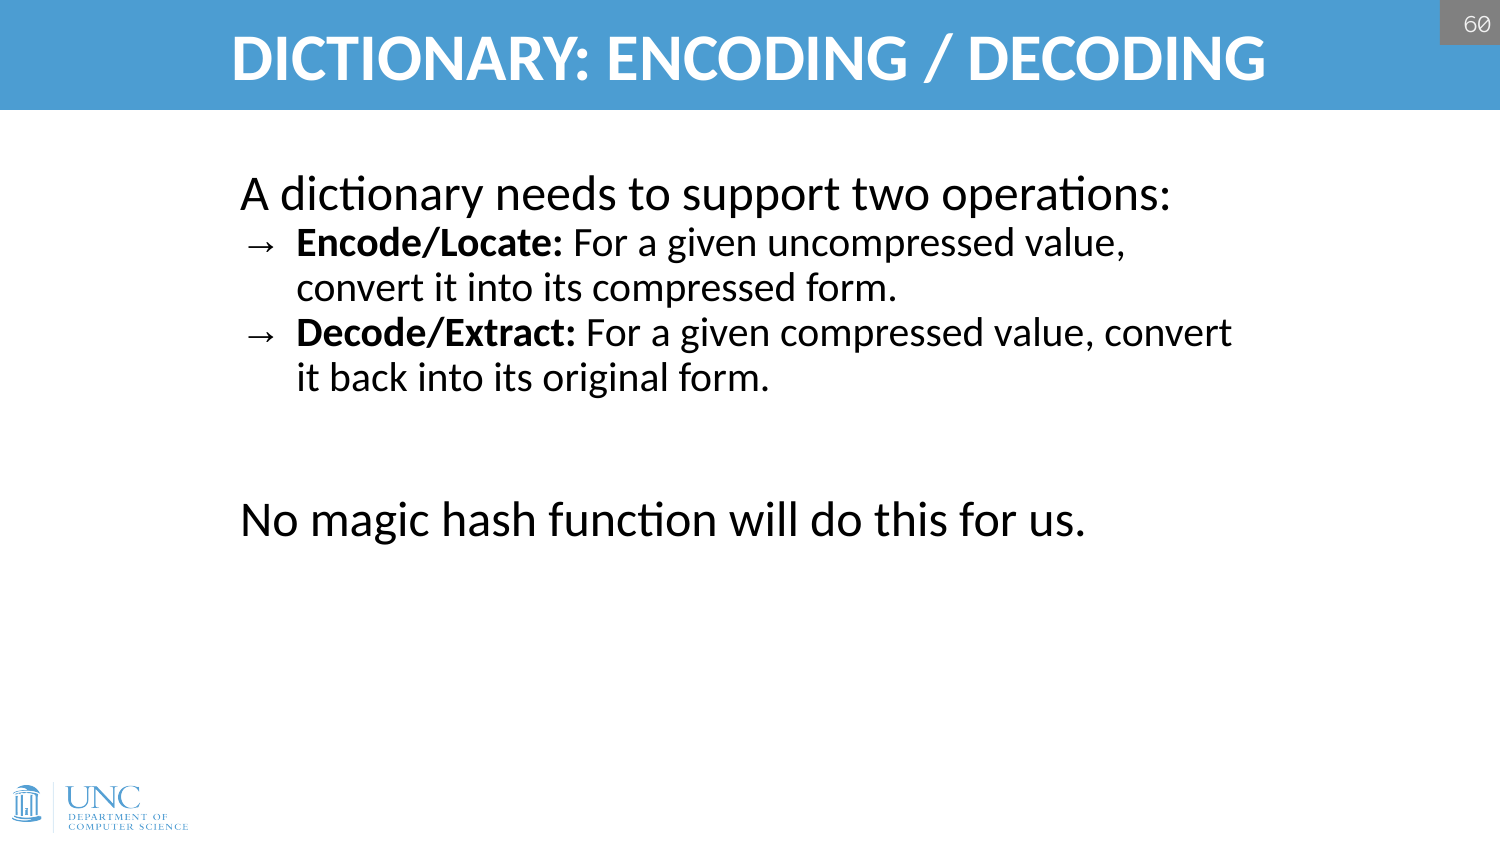

60
# DICTIONARY: ENCODING / DECODING
A dictionary needs to support two operations:
Encode/Locate: For a given uncompressed value, convert it into its compressed form.
Decode/Extract: For a given compressed value, convert it back into its original form.

No magic hash function will do this for us.